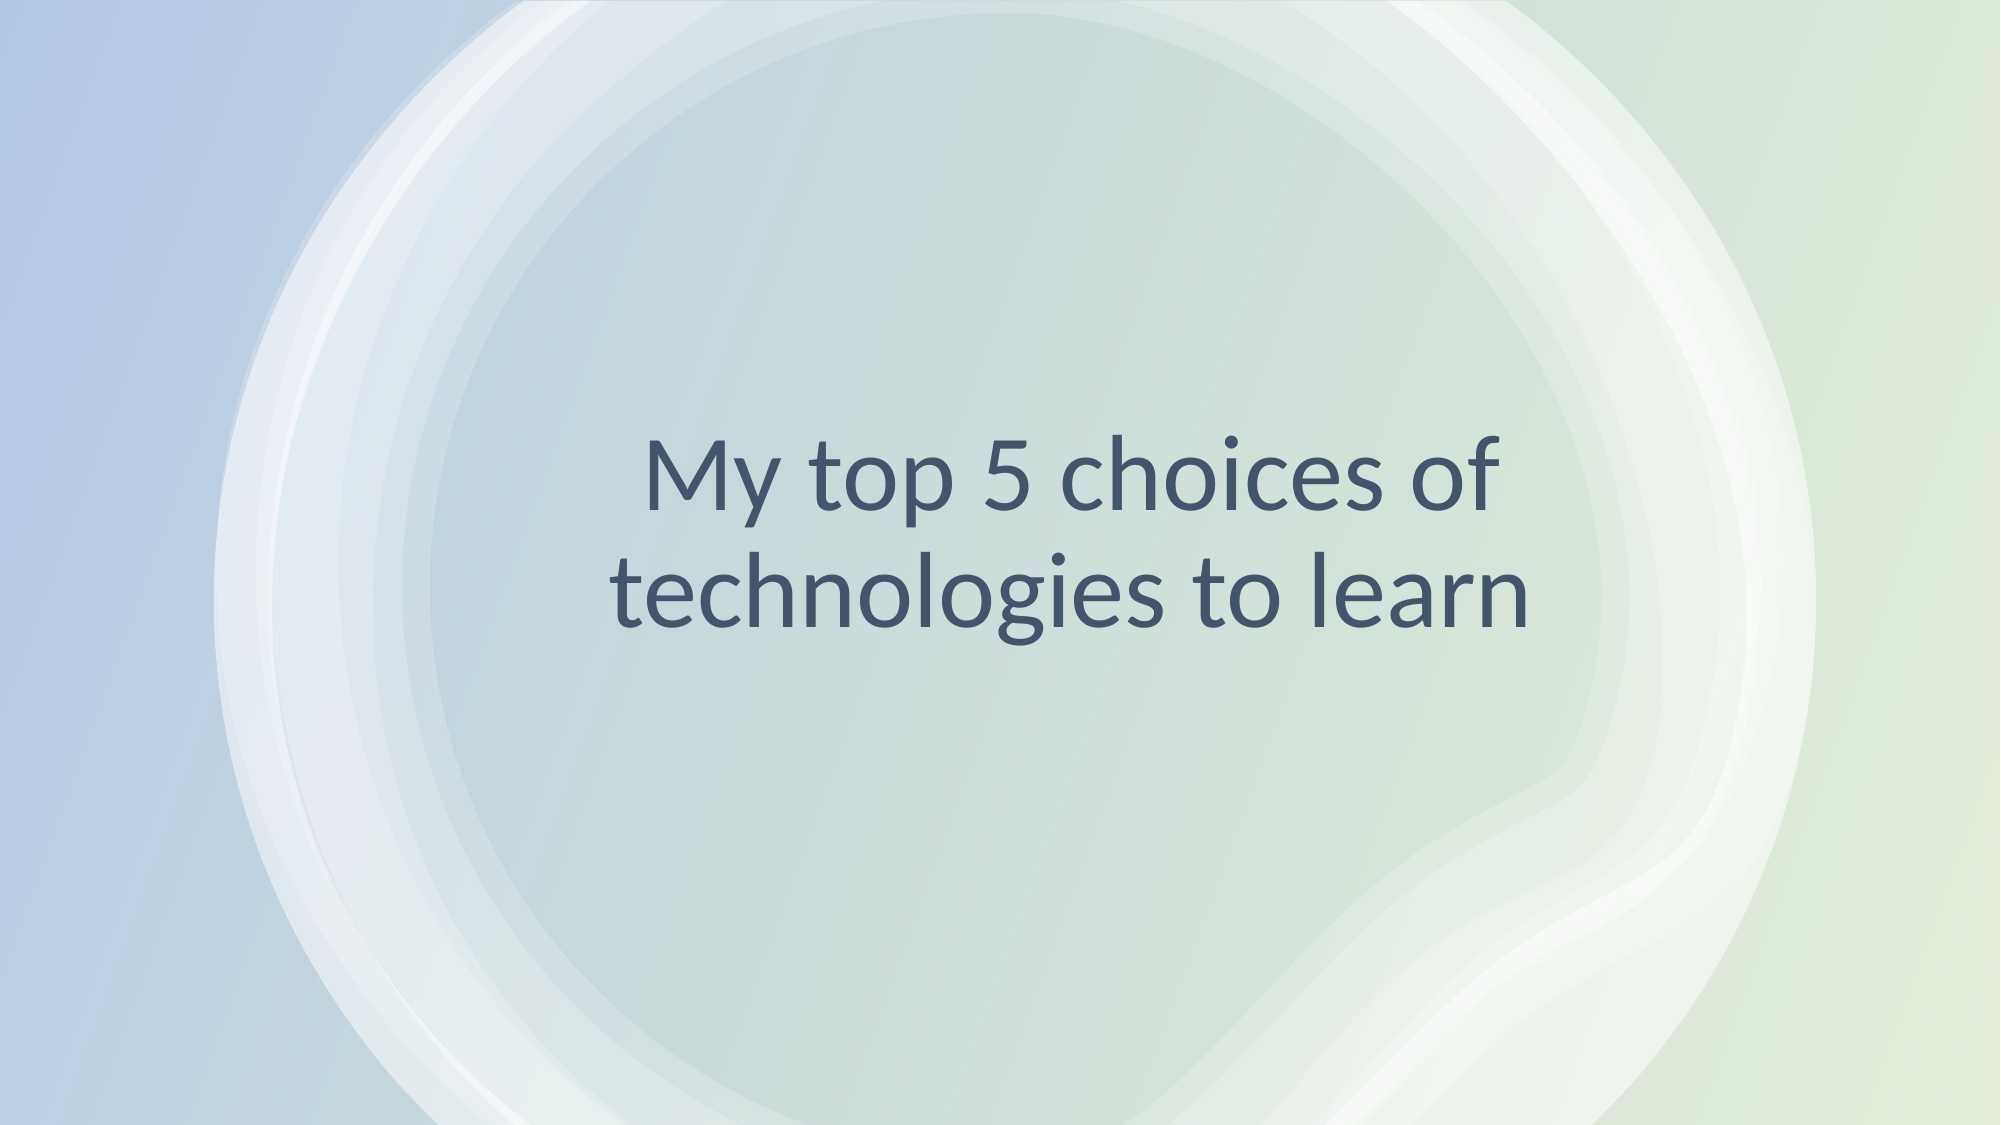

# My top 5 choices of technologies to learn